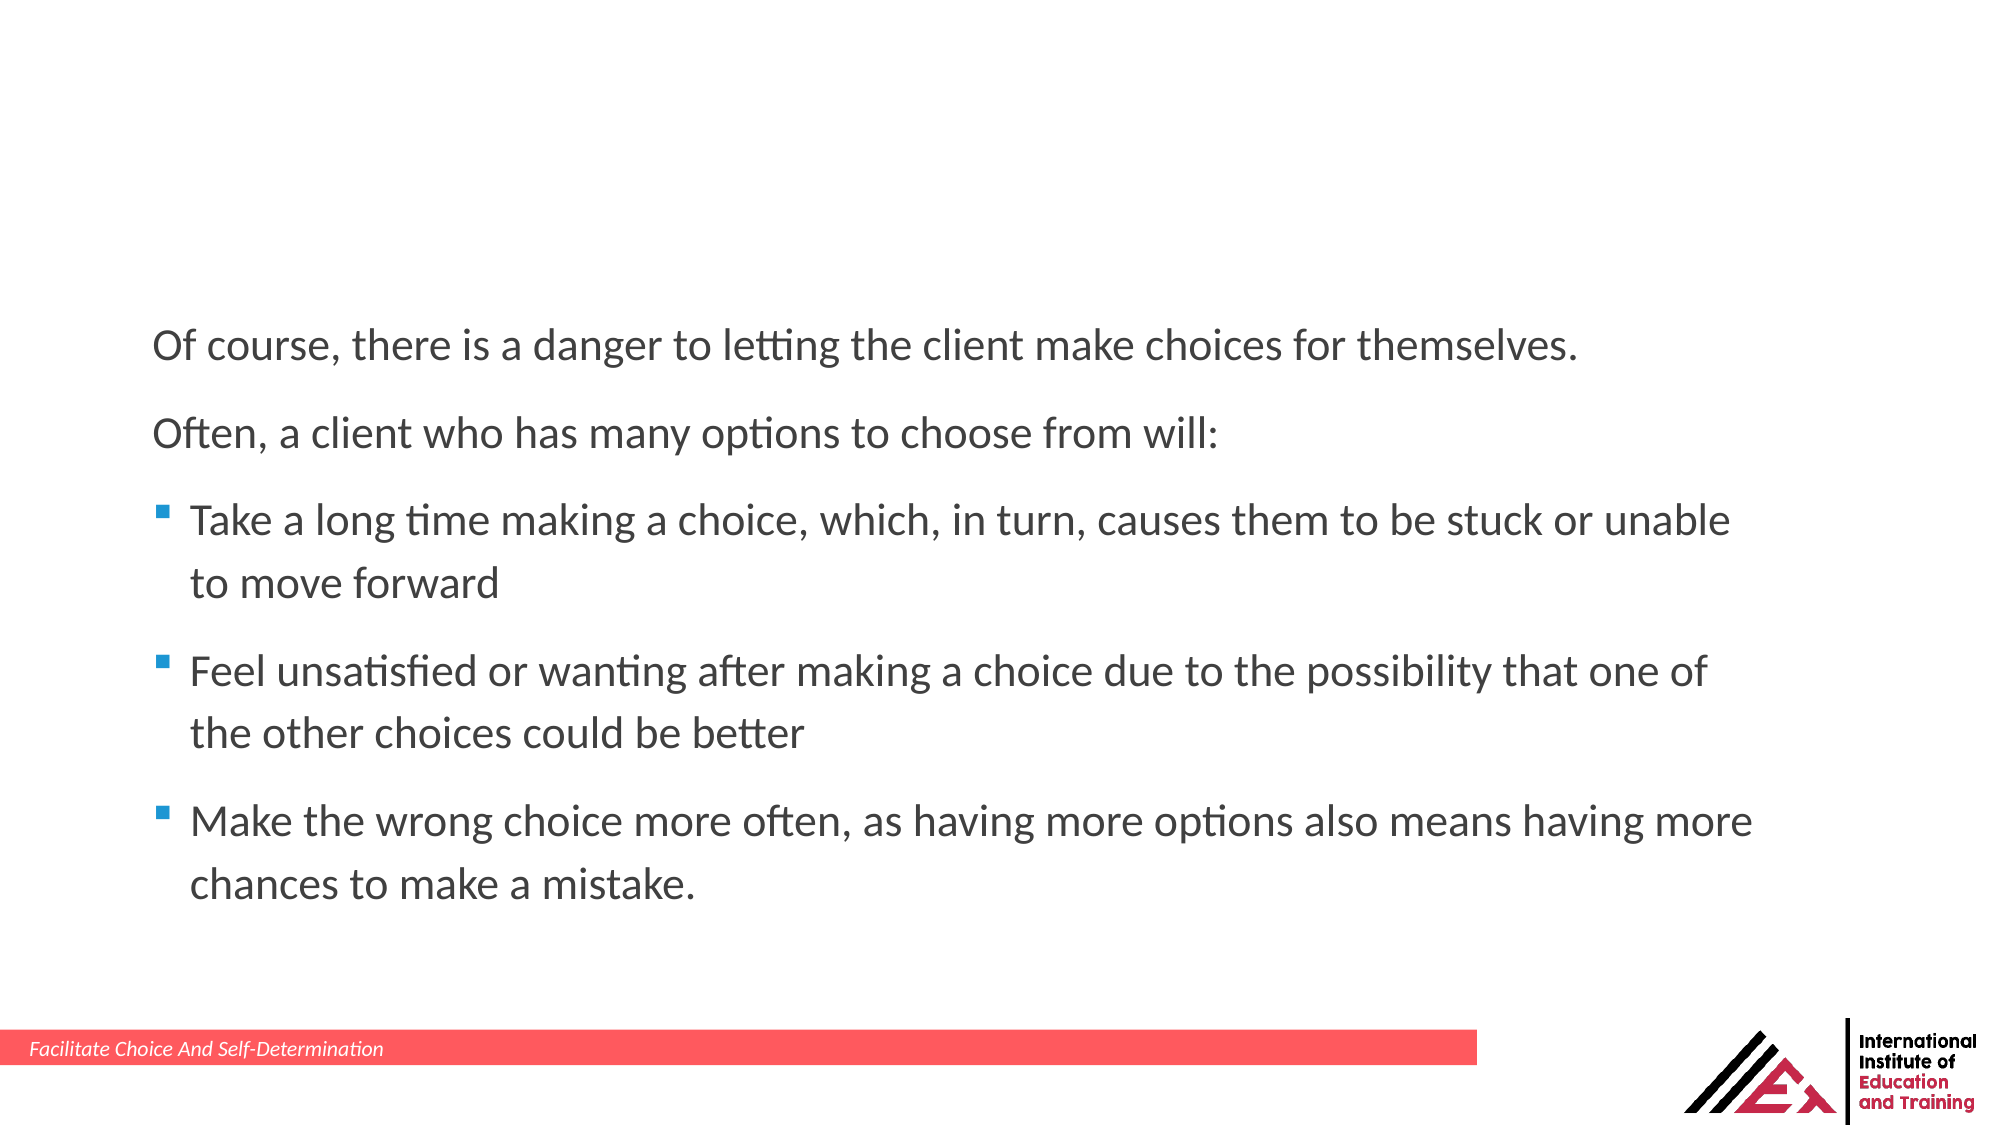

Of course, there is a danger to letting the client make choices for themselves.
Often, a client who has many options to choose from will:
Take a long time making a choice, which, in turn, causes them to be stuck or unable to move forward
Feel unsatisfied or wanting after making a choice due to the possibility that one of the other choices could be better
Make the wrong choice more often, as having more options also means having more chances to make a mistake.
Facilitate Choice And Self-Determination